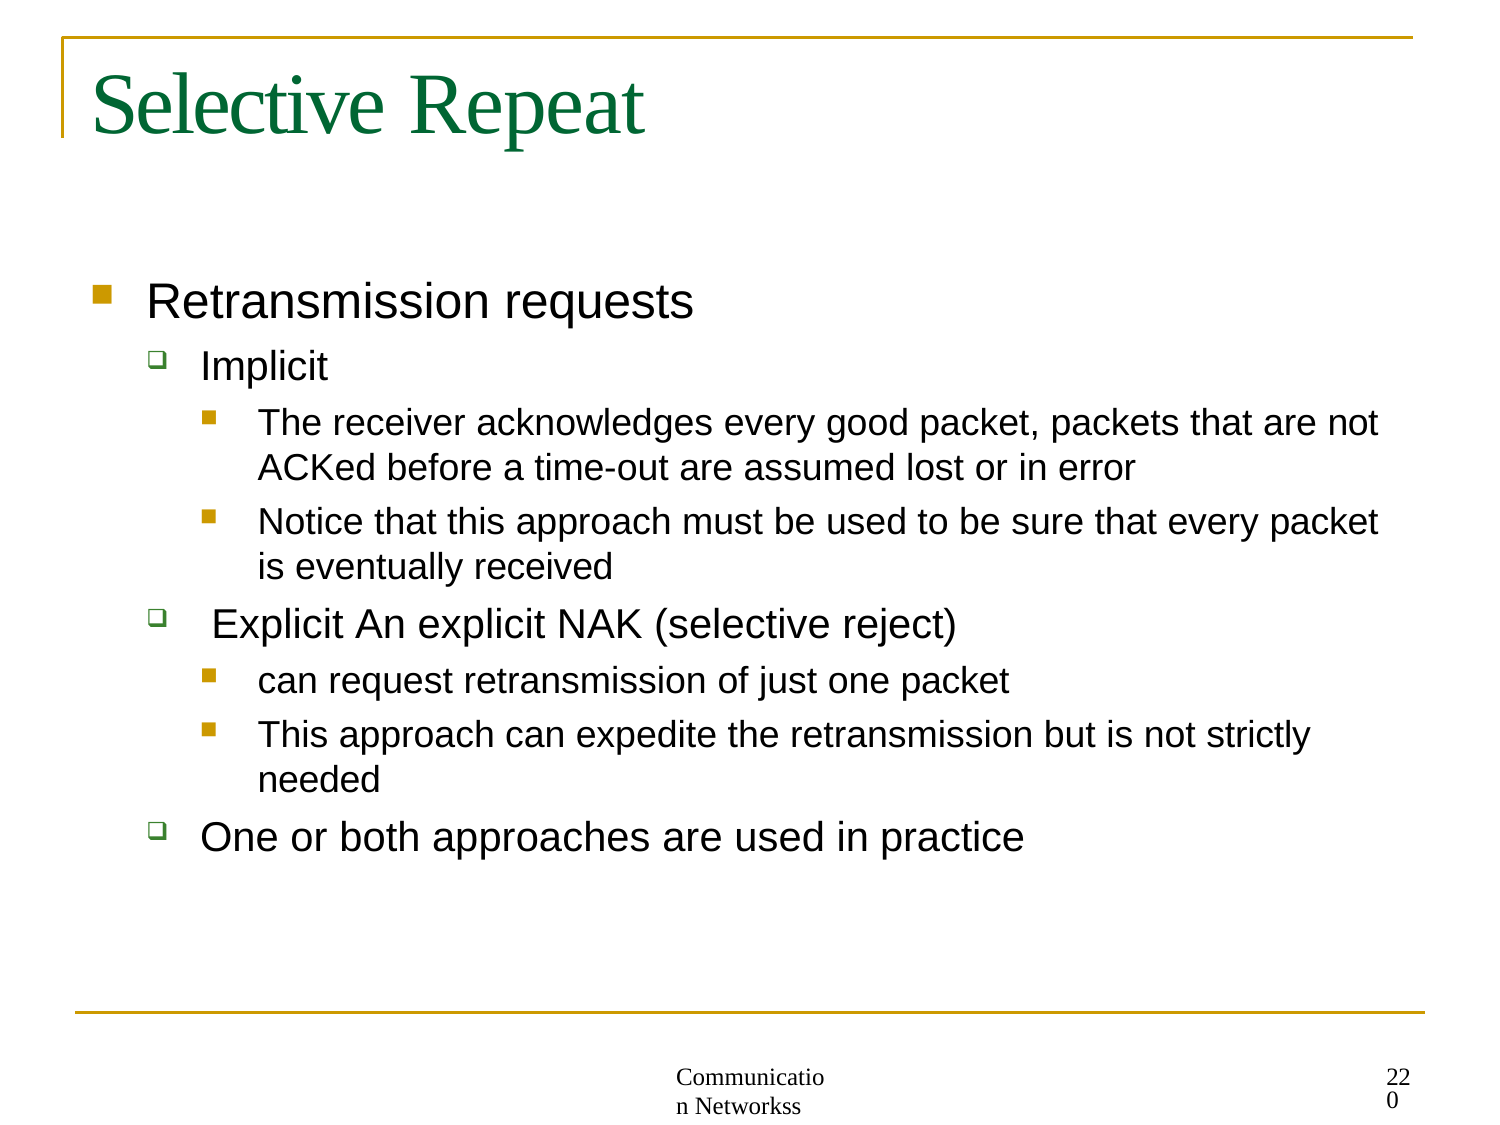

# Selective Repeat
Retransmission requests
Implicit
The receiver acknowledges every good packet, packets that are not
ACKed before a time-out are assumed lost or in error
Notice that this approach must be used to be sure that every packet is eventually received
Explicit An explicit NAK (selective reject)
can request retransmission of just one packet
This approach can expedite the retransmission but is not strictly needed
One or both approaches are used in practice
220
Communication Networkss